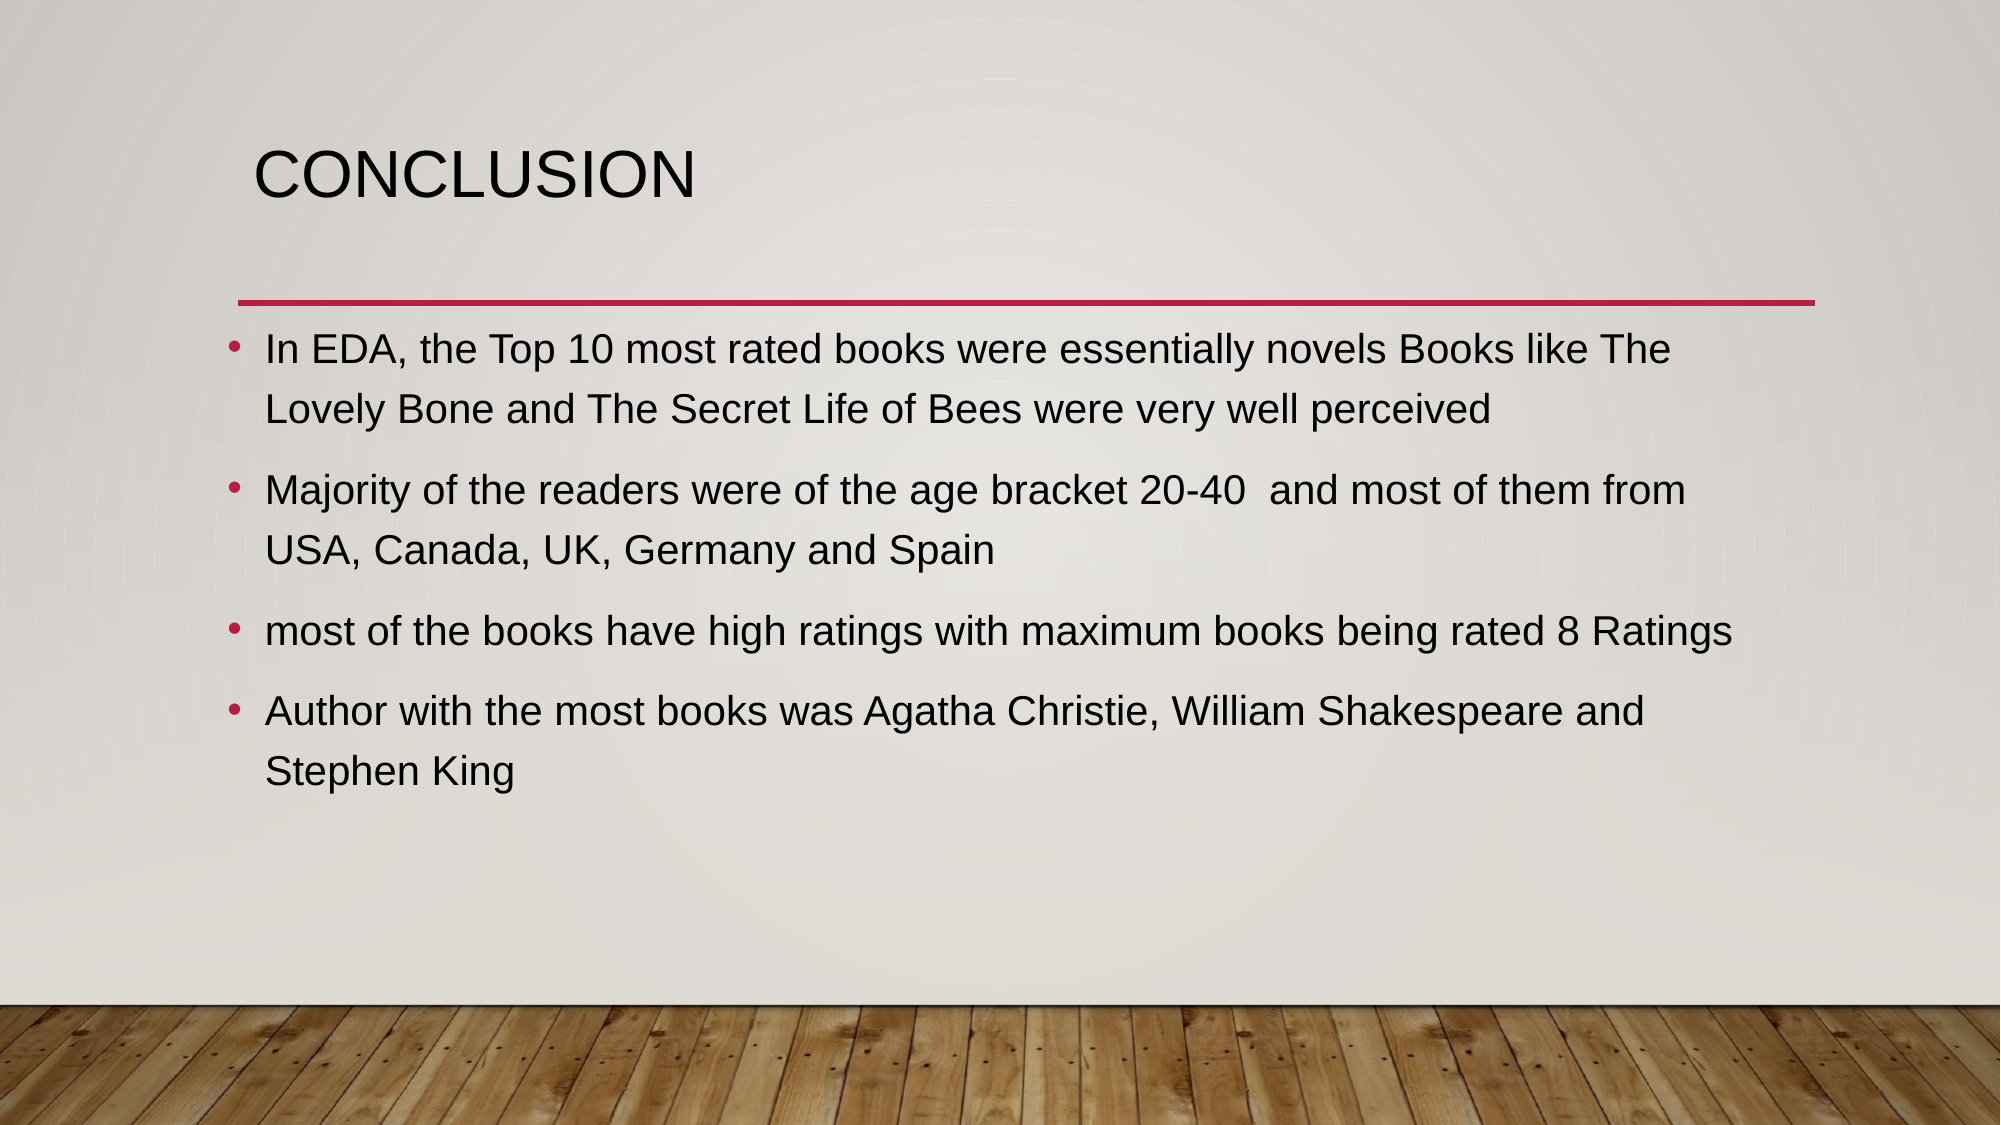

# conclusion
In EDA, the Top 10 most rated books were essentially novels Books like The Lovely Bone and The Secret Life of Bees were very well perceived
Majority of the readers were of the age bracket 20-40  and most of them from USA, Canada, UK, Germany and Spain
most of the books have high ratings with maximum books being rated 8 Ratings
Author with the most books was Agatha Christie, William Shakespeare and Stephen King